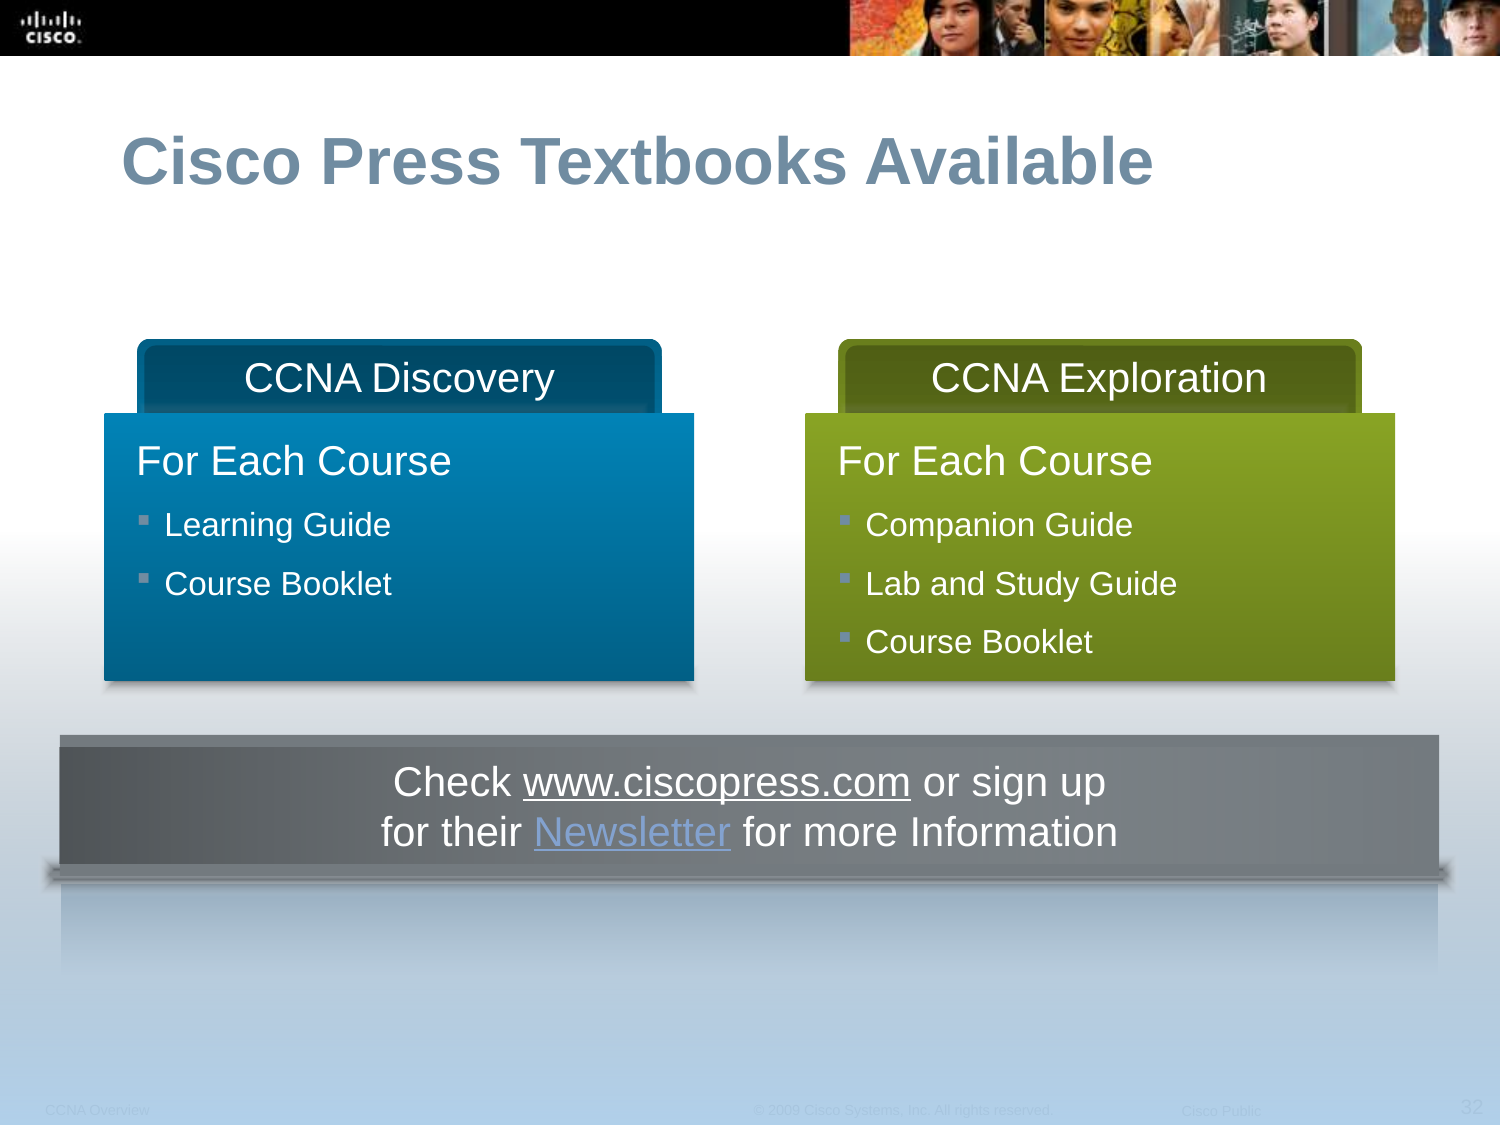

Cisco Press Textbooks Available

CCNA Discovery

For Each Course
Learning Guide
Course Booklet

CCNA Exploration

For Each Course
Companion Guide
Lab and Study Guide
Course Booklet

Check www.ciscopress.com or sign up
for their Newsletter for more Information